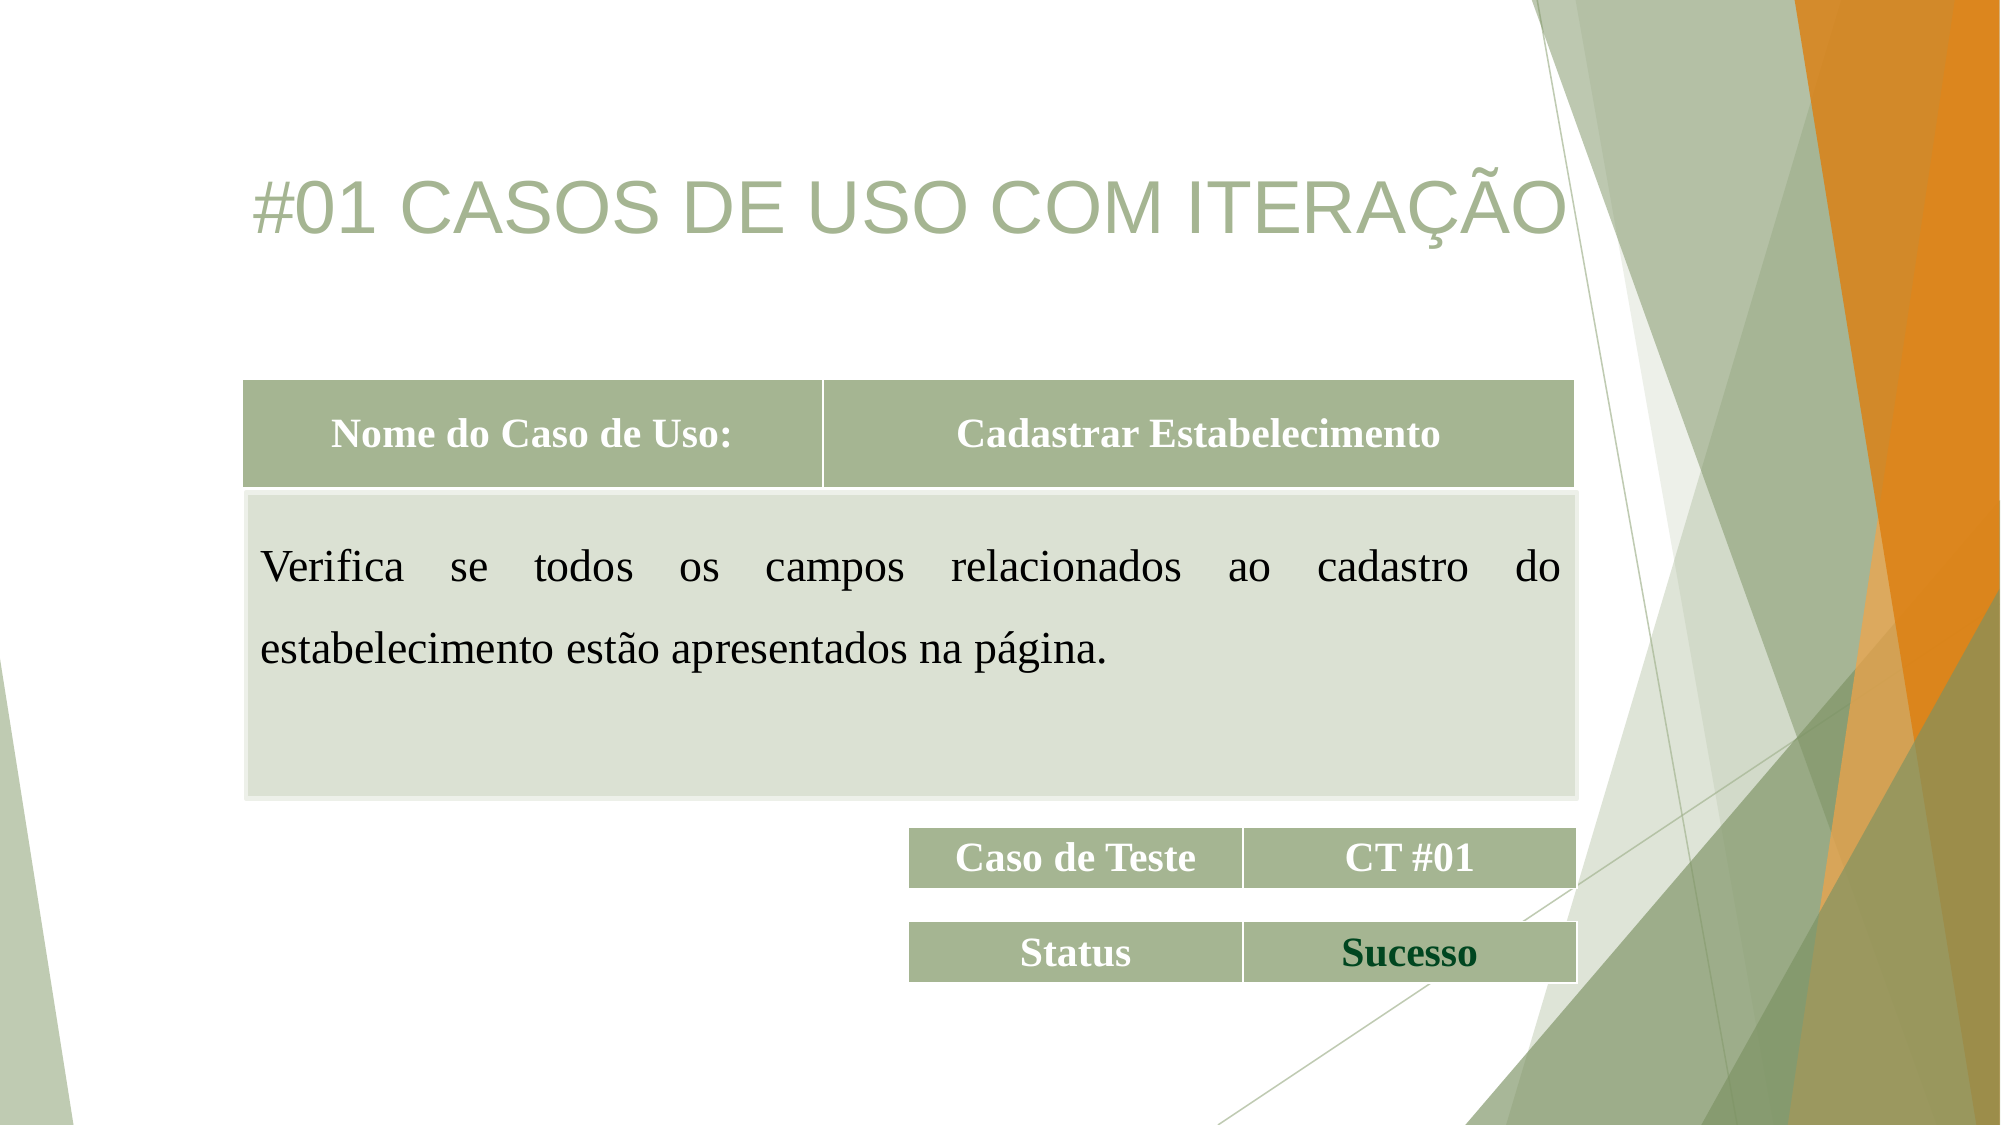

#01 CASOS DE USO COM ITERAÇÃO
| Nome do Caso de Uso: | Cadastrar Estabelecimento |
| --- | --- |

Verifica se todos os campos relacionados ao cadastro do estabelecimento estão apresentados na página.

| Caso de Teste | CT #01 |
| --- | --- |
| Status | Sucesso |
| --- | --- |